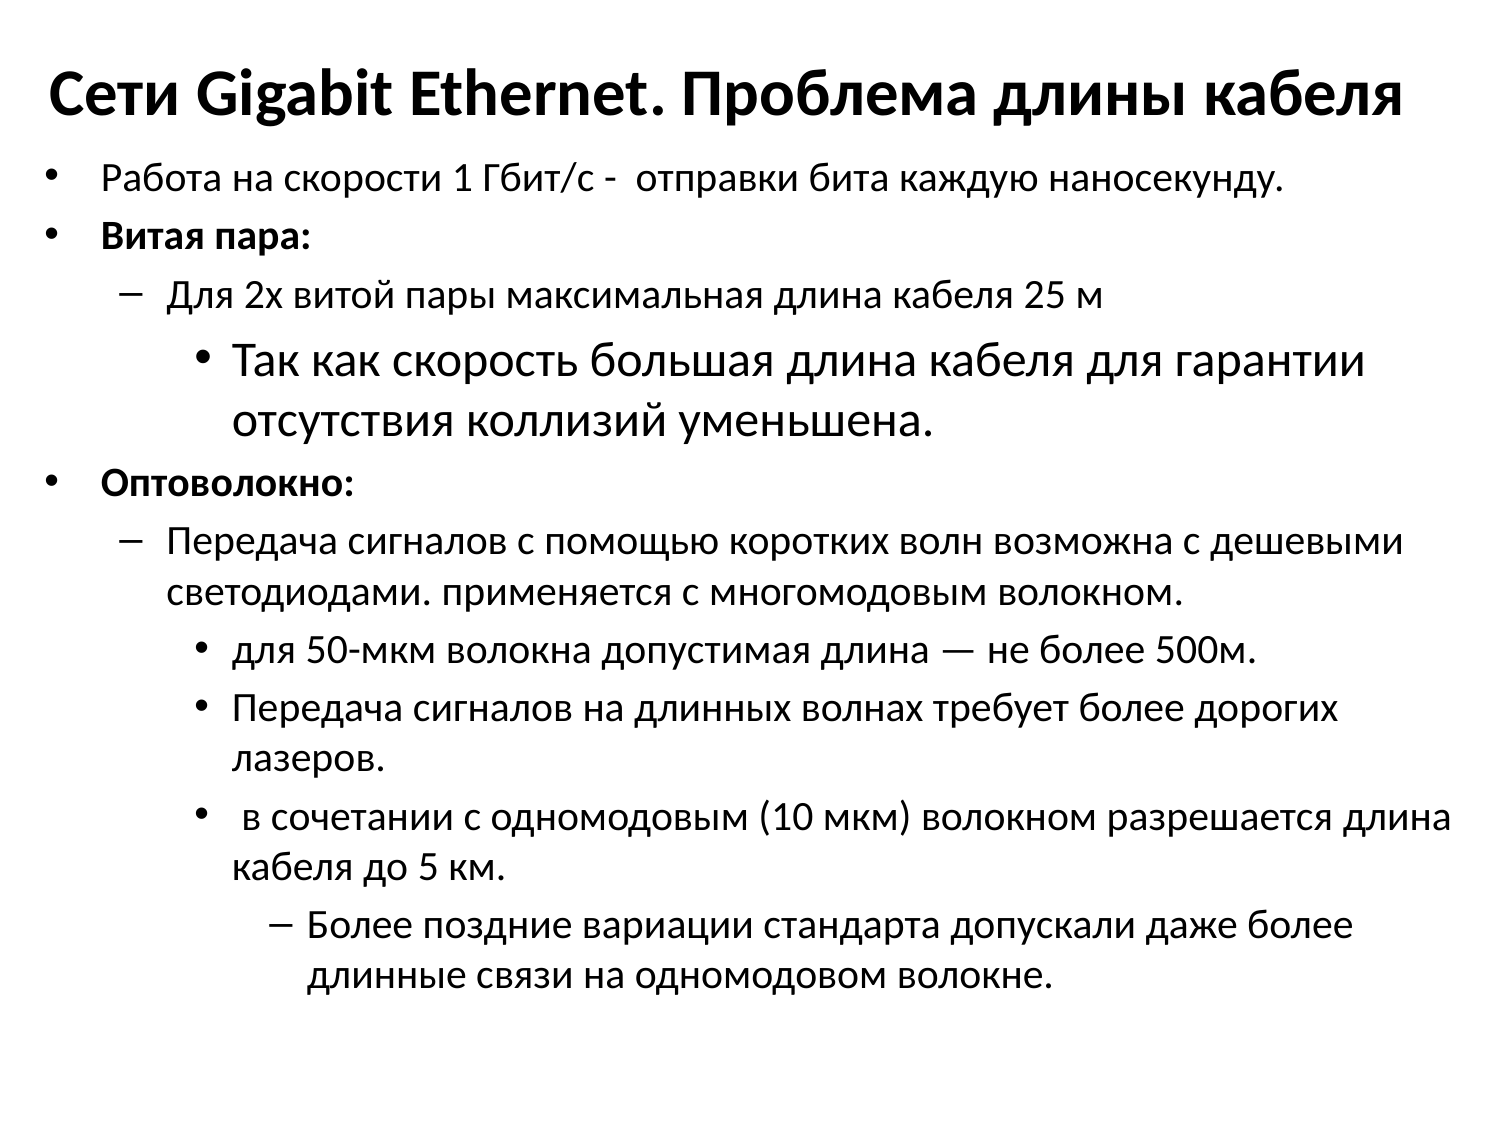

# Сети Gigabit Ethernet. Проблема длины кабеля
Работа на скорости 1 Гбит/с -  отправки бита каждую наносекунду.
Витая пара:
Для 2х витой пары максимальная длина кабеля 25 м
Так как скорость большая длина кабеля для гарантии отсутствия коллизий уменьшена.
Оптоволокно:
Передача сигналов с помощью коротких волн возможна с дешевыми светодиодами. применяется с многомодовым волокном.
для 50-мкм волокна допустимая длина — не более 500м.
Передача сигналов на длинных волнах требует более дорогих лазеров.
 в сочетании с одномодовым (10 мкм) волокном разрешается длина кабеля до 5 км.
Более поздние вариации стандарта допускали даже более длинные связи на одномодовом волокне.